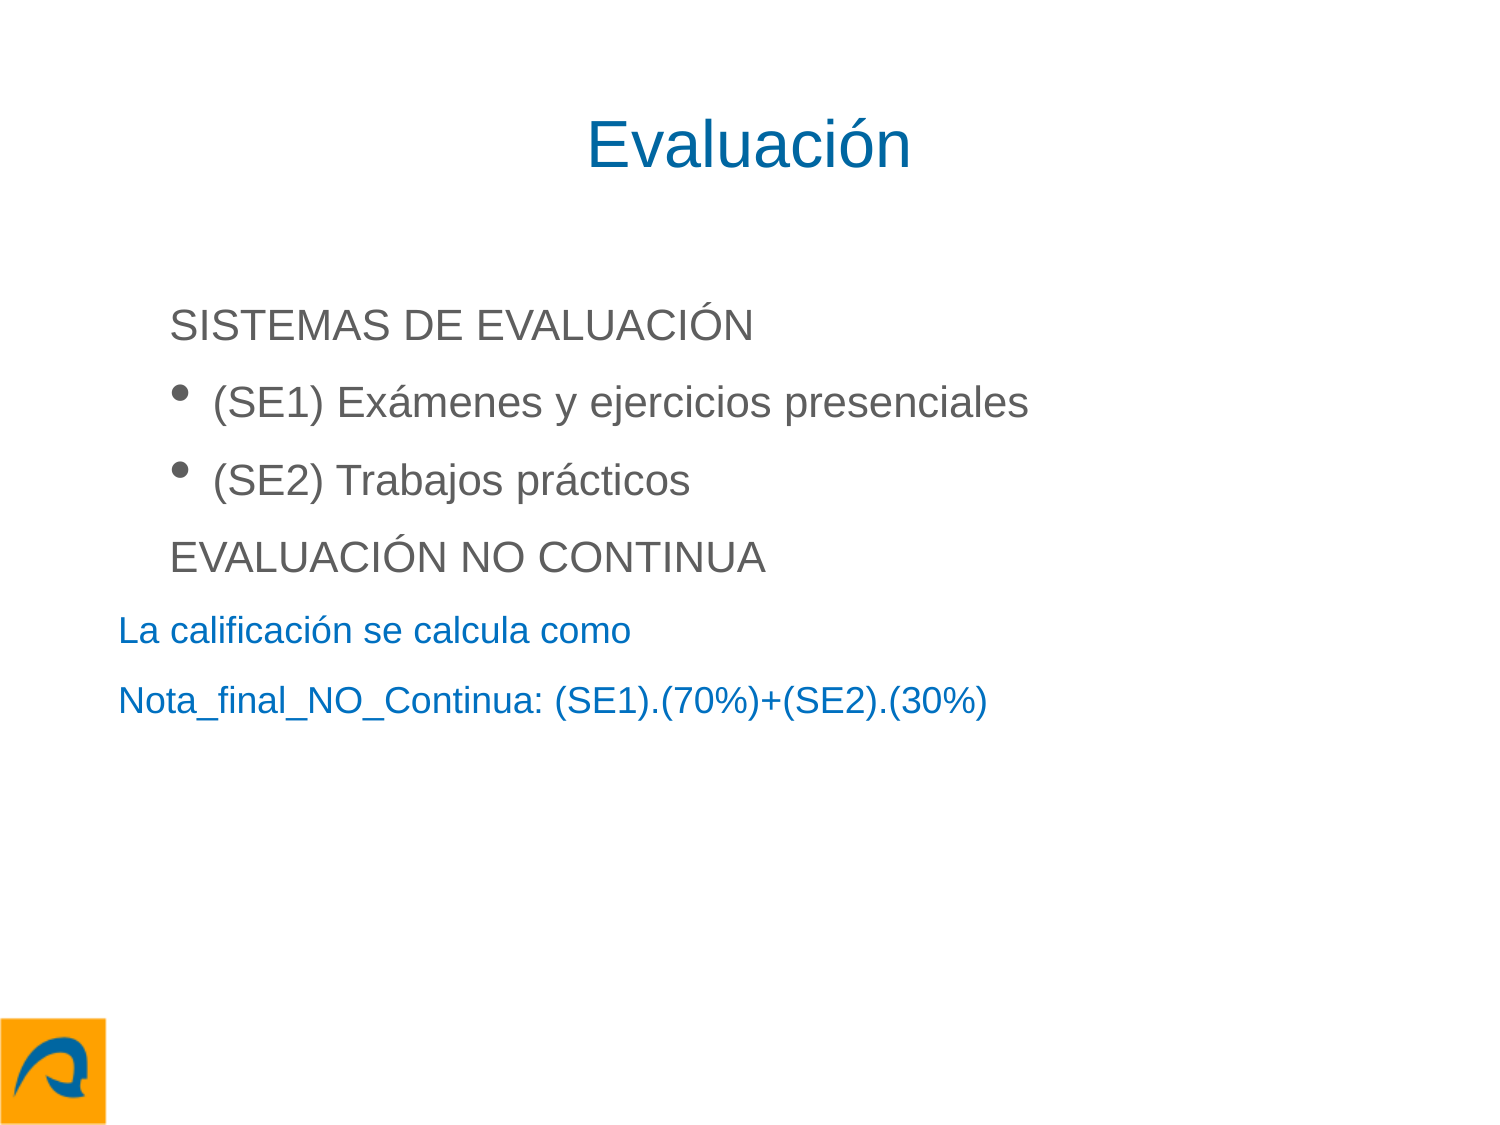

# Evaluación
SISTEMAS DE EVALUACIÓN
(SE1) Exámenes y ejercicios presenciales
(SE2) Trabajos prácticos
EVALUACIÓN NO CONTINUA
La calificación se calcula como
Nota_final_NO_Continua: (SE1).(70%)+(SE2).(30%)